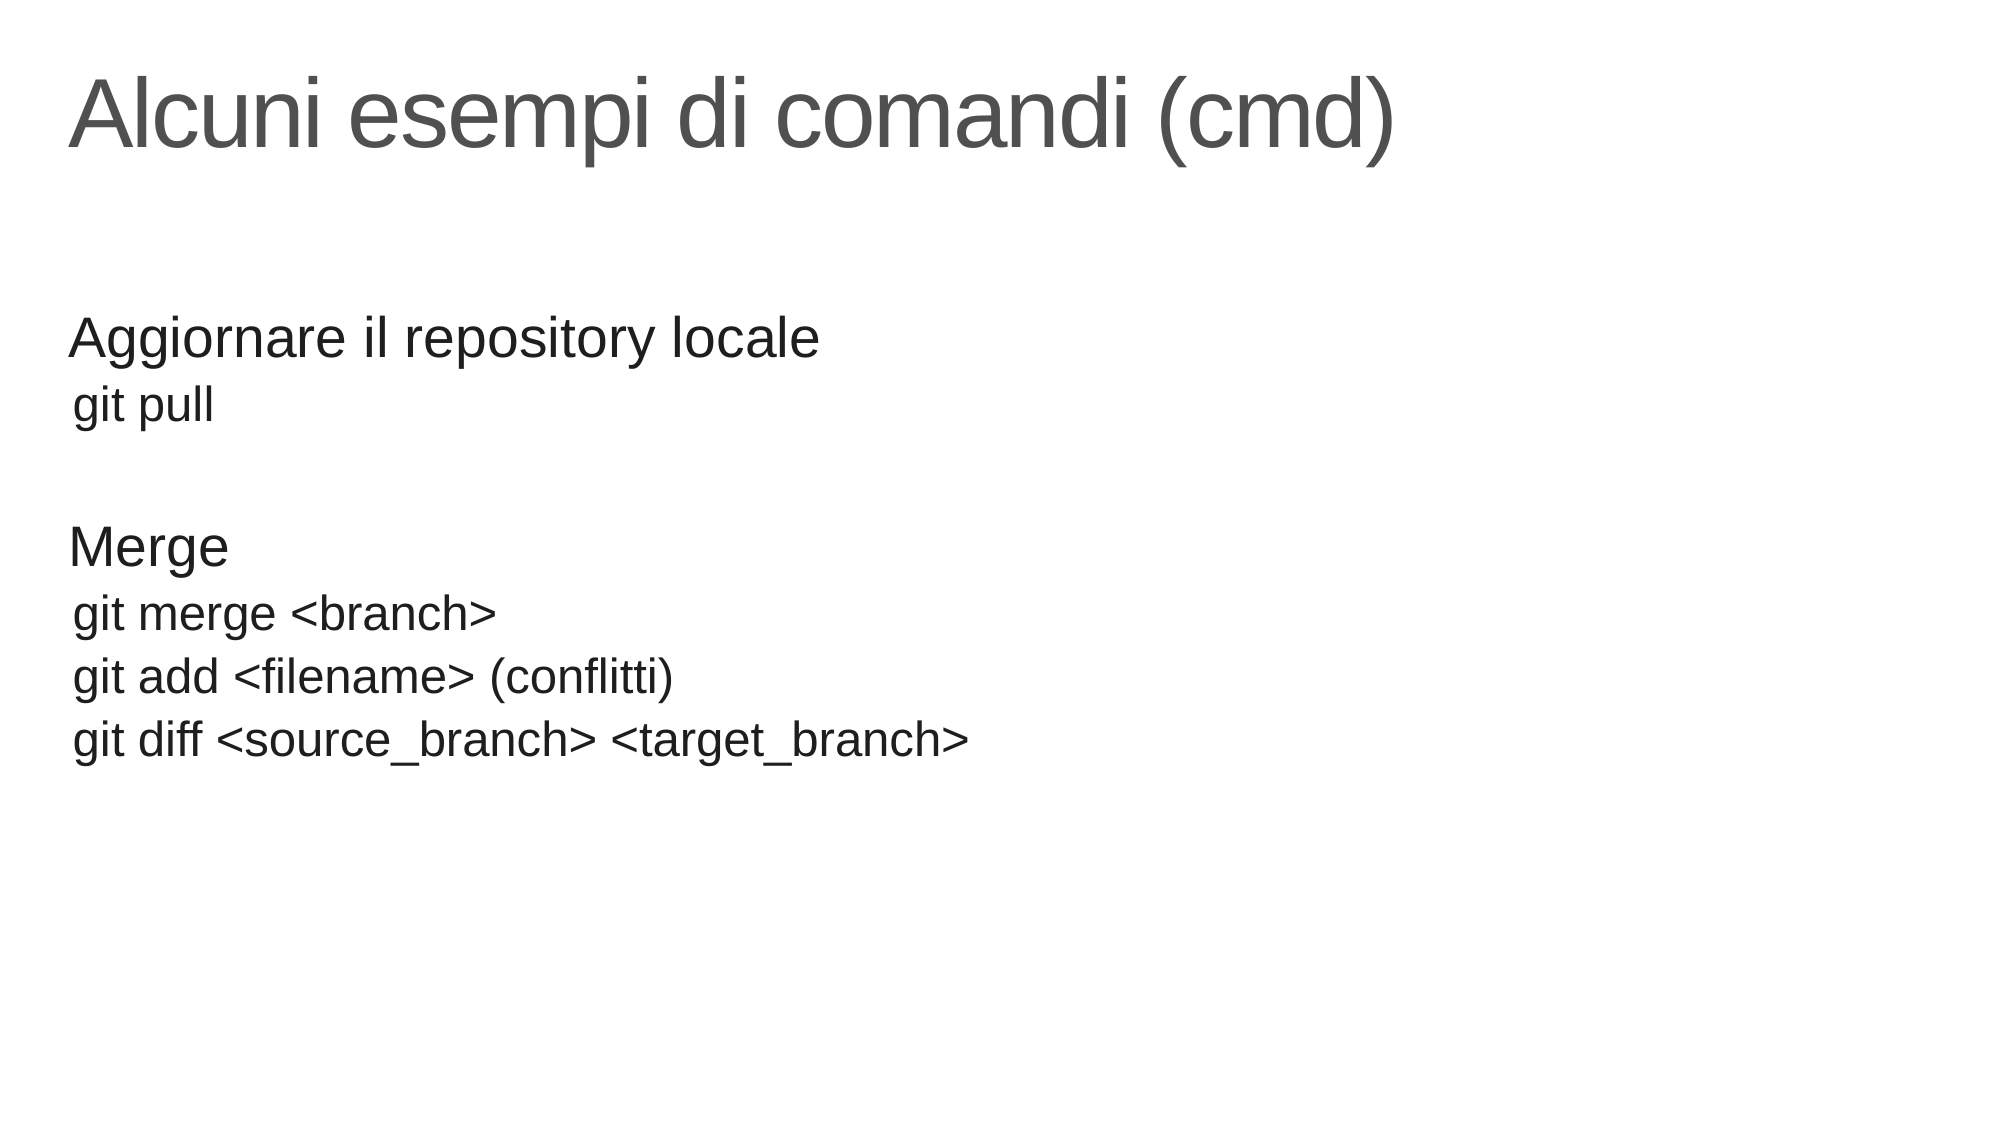

# Alcuni esempi di comandi (cmd)
Aggiornare il repository locale
git pull

Merge
git merge <branch>
git add <filename> (conflitti)
git diff <source_branch> <target_branch>